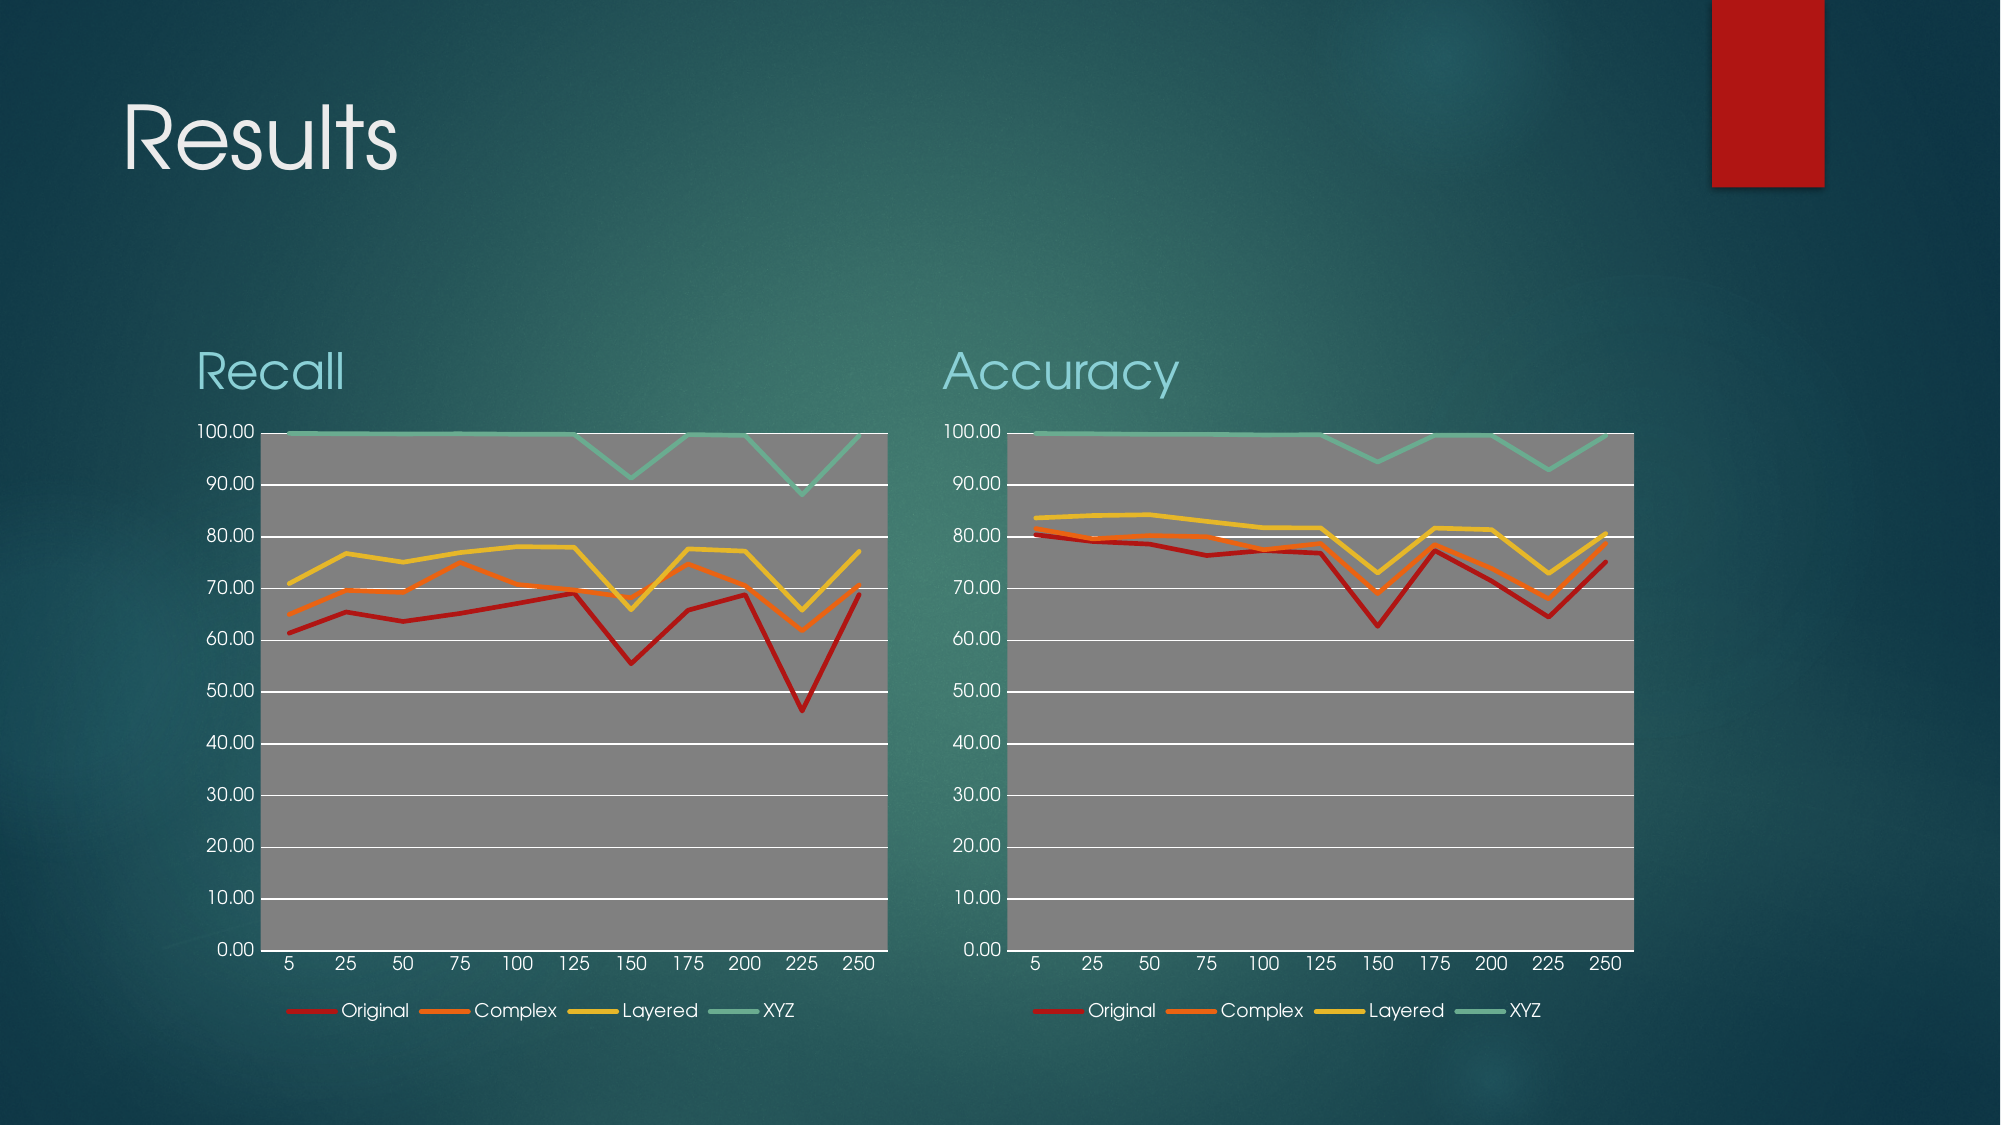

# Results
Recall
Accuracy

### Chart

| Category | Original | Complex | Layered | XYZ |
|---|---|---|---|---|
| 5 | 61.4 | 65.01 | 70.97 | 99.98 |
| 25 | 65.48 | 69.67 | 76.79 | 99.92 |
| 50 | 63.65 | 69.26 | 75.1 | 99.88 |
| 75 | 65.21 | 75.07 | 76.96 | 99.9 |
| 100 | 67.13 | 70.8 | 78.1 | 99.82 |
| 125 | 69.14 | 69.73 | 77.99 | 99.8 |
| 150 | 55.49 | 68.23 | 65.91 | 91.3 |
| 175 | 65.82 | 74.76 | 77.68 | 99.75 |
| 200 | 68.83 | 70.57 | 77.23 | 99.6 |
| 225 | 46.35 | 61.85 | 65.82 | 88.12 |
| 250 | 68.84 | 70.7 | 77.19 | 99.56 |

### Chart

| Category | Original | Complex | Layered | XYZ |
|---|---|---|---|---|
| 5 | 80.39 | 81.6 | 83.64 | 99.96 |
| 25 | 79.11 | 79.61 | 84.11 | 99.9 |
| 50 | 78.59 | 80.25 | 84.27 | 99.8 |
| 75 | 76.39 | 80.02 | 82.98 | 99.8 |
| 100 | 77.36 | 77.51 | 81.75 | 99.69 |
| 125 | 76.83 | 78.72 | 81.73 | 99.72 |
| 150 | 62.71 | 69.04 | 73.01 | 94.45 |
| 175 | 77.36 | 78.5 | 81.69 | 99.63 |
| 200 | 71.45 | 73.88 | 81.39 | 99.61 |
| 225 | 64.48 | 68.02 | 72.92 | 92.92 |
| 250 | 75.14 | 78.72 | 80.63 | 99.55 |